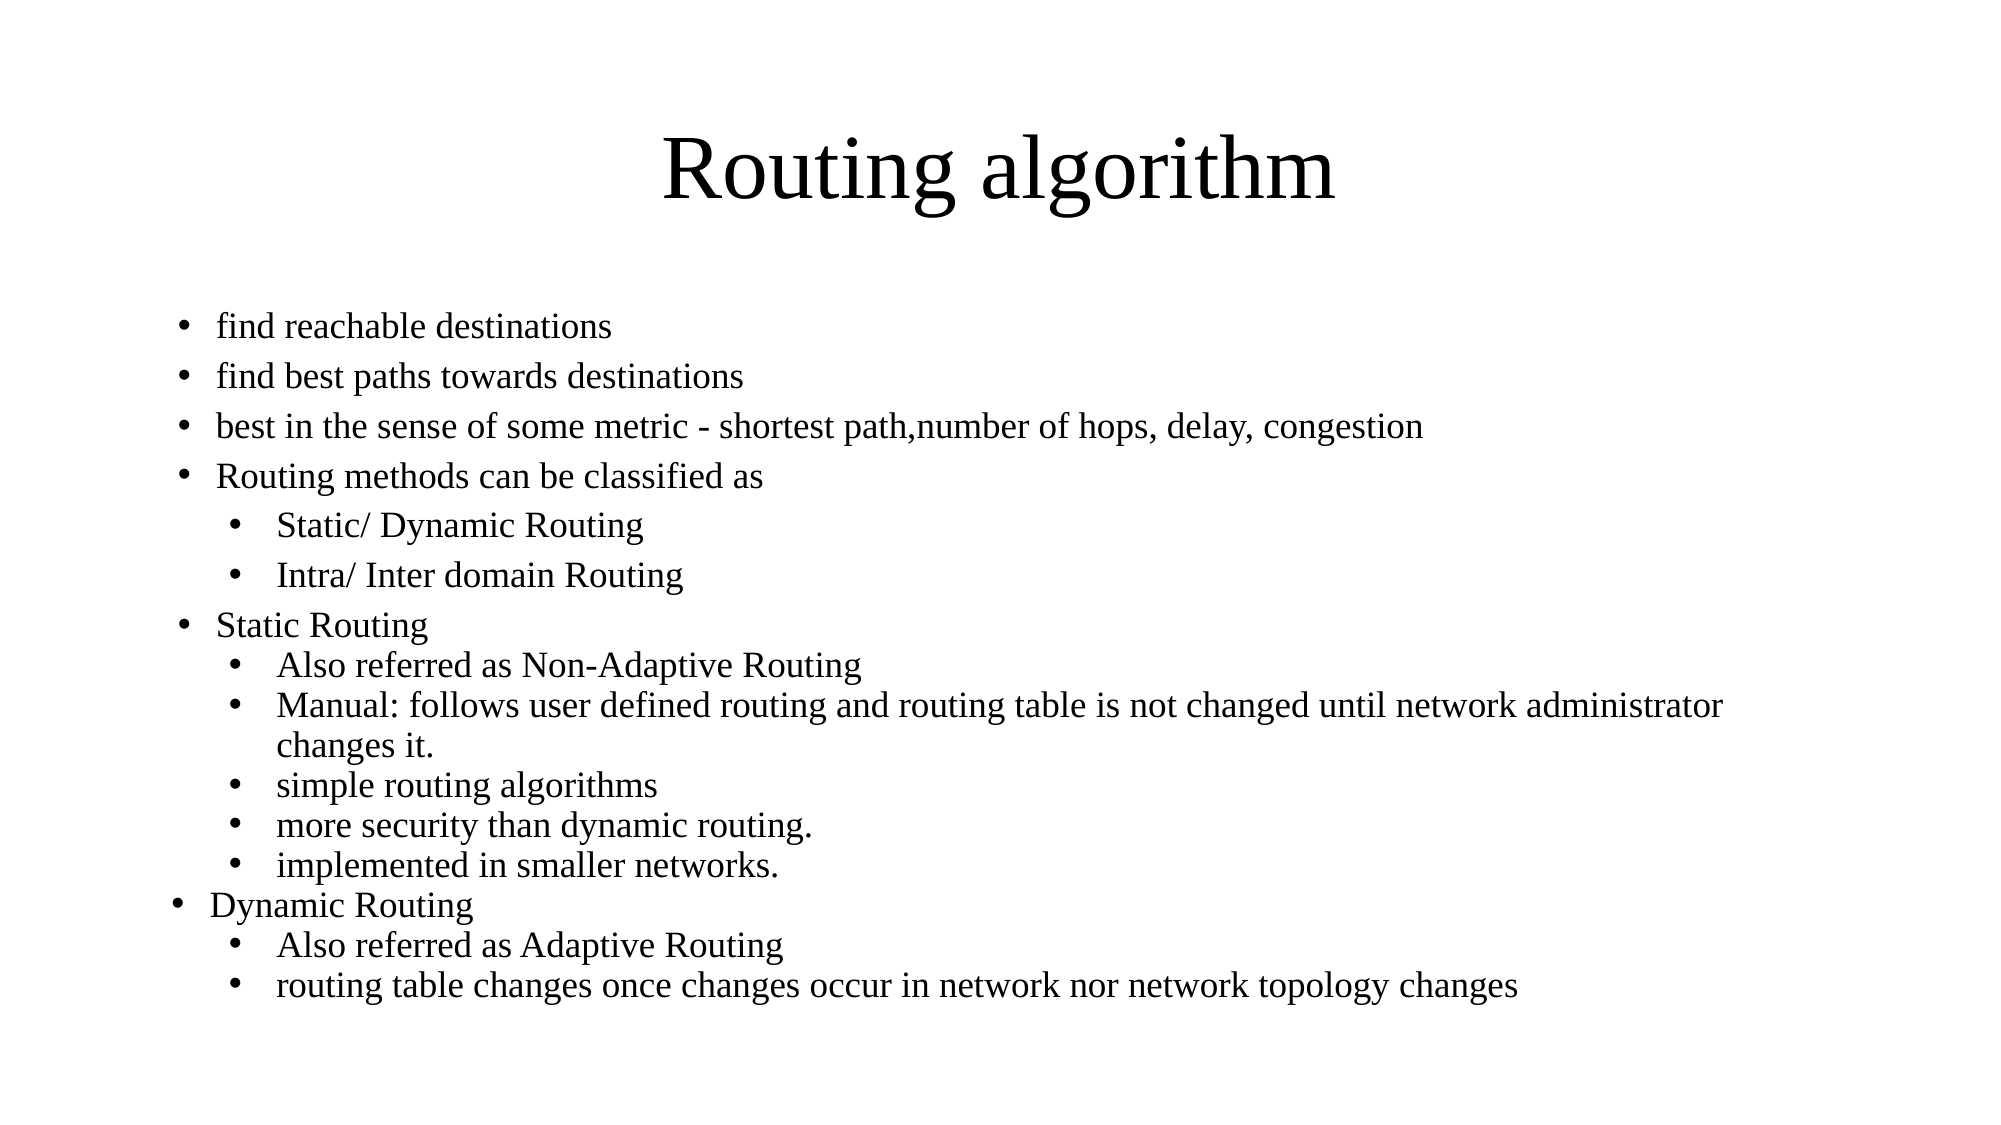

# Routing algorithm
find reachable destinations
find best paths towards destinations
best in the sense of some metric - shortest path,number of hops, delay, congestion
Routing methods can be classified as
Static/ Dynamic Routing
Intra/ Inter domain Routing
Static Routing
Also referred as Non-Adaptive Routing
Manual: follows user defined routing and routing table is not changed until network administrator changes it.
simple routing algorithms
more security than dynamic routing.
implemented in smaller networks.
Dynamic Routing
Also referred as Adaptive Routing
routing table changes once changes occur in network nor network topology changes